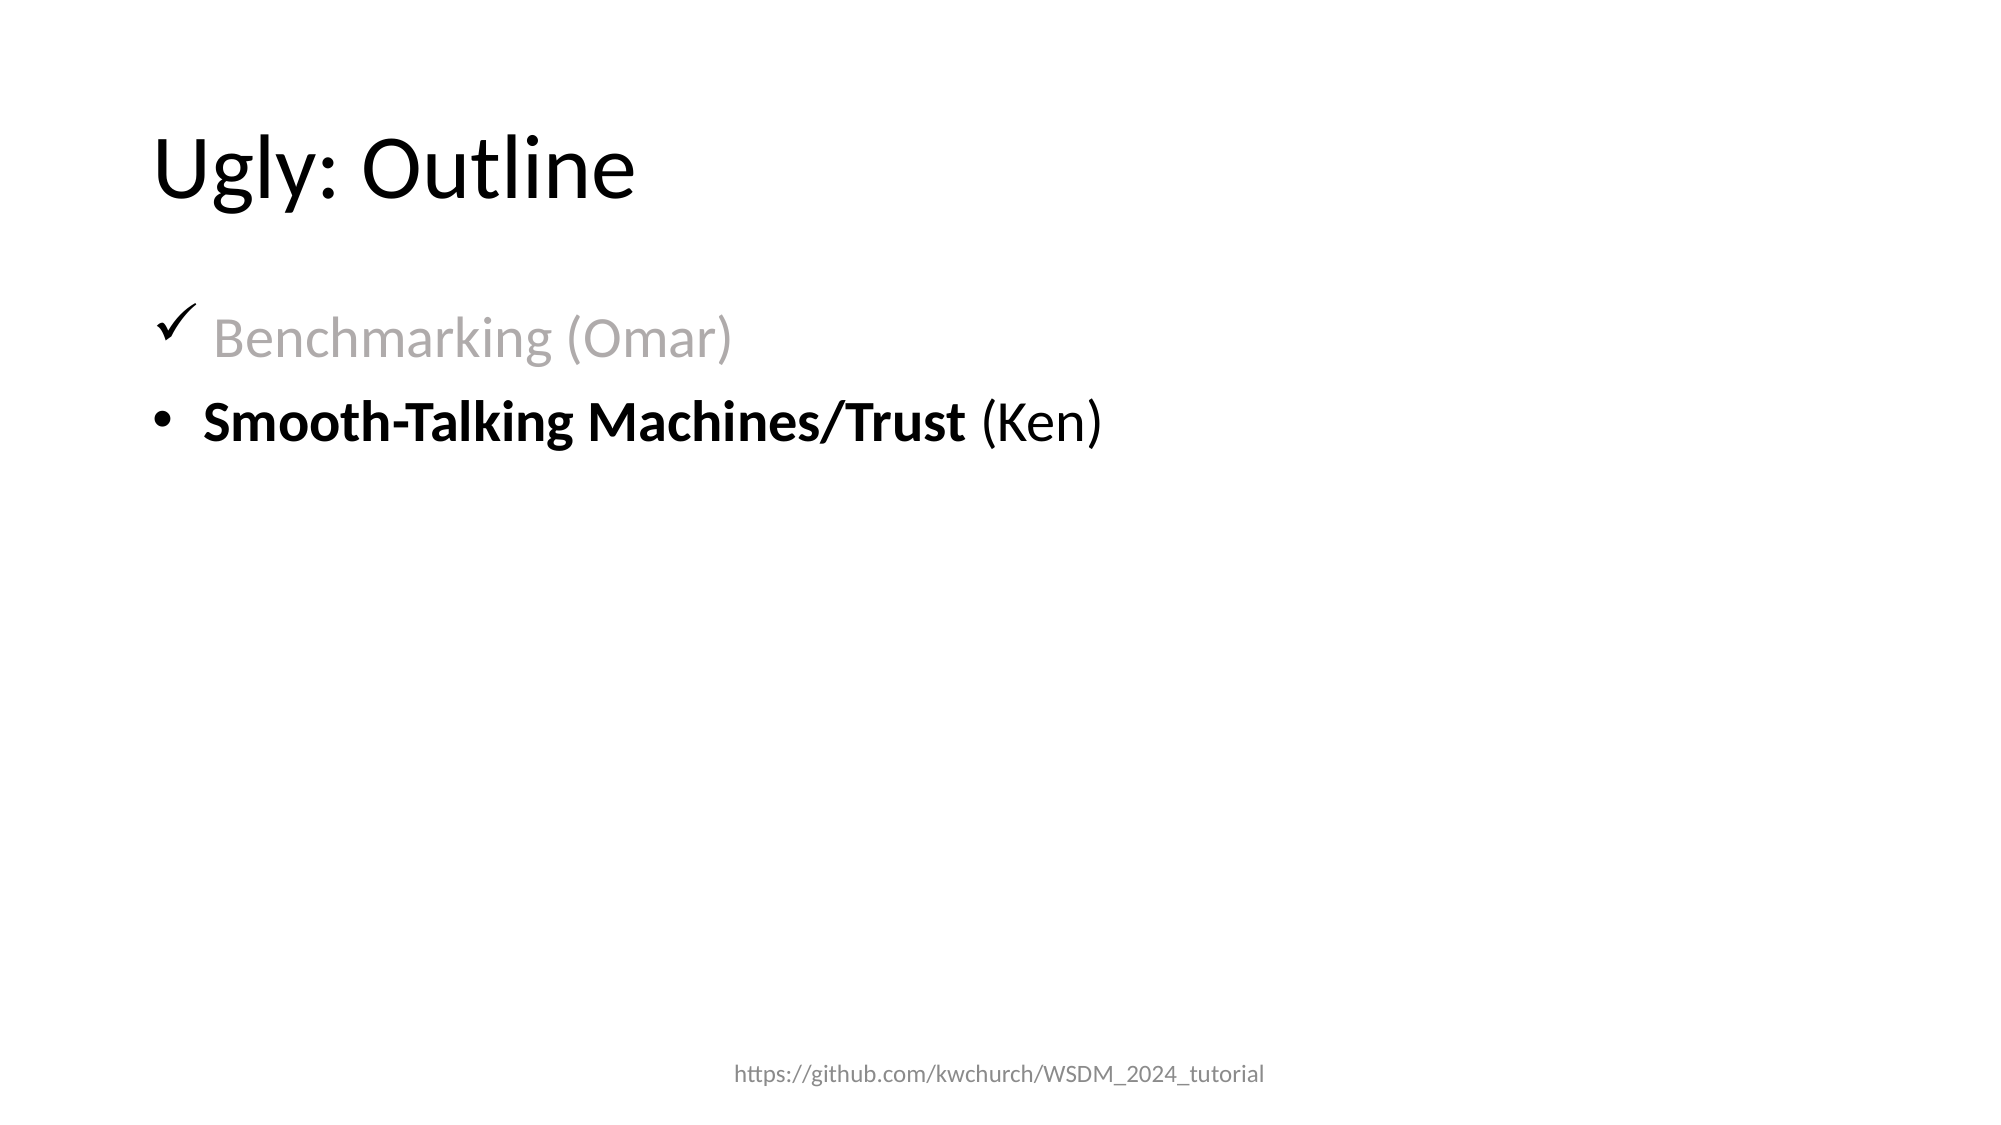

# Ugly: Outline
 Benchmarking (Omar)
 Smooth-Talking Machines/Trust (Ken)
https://github.com/kwchurch/WSDM_2024_tutorial